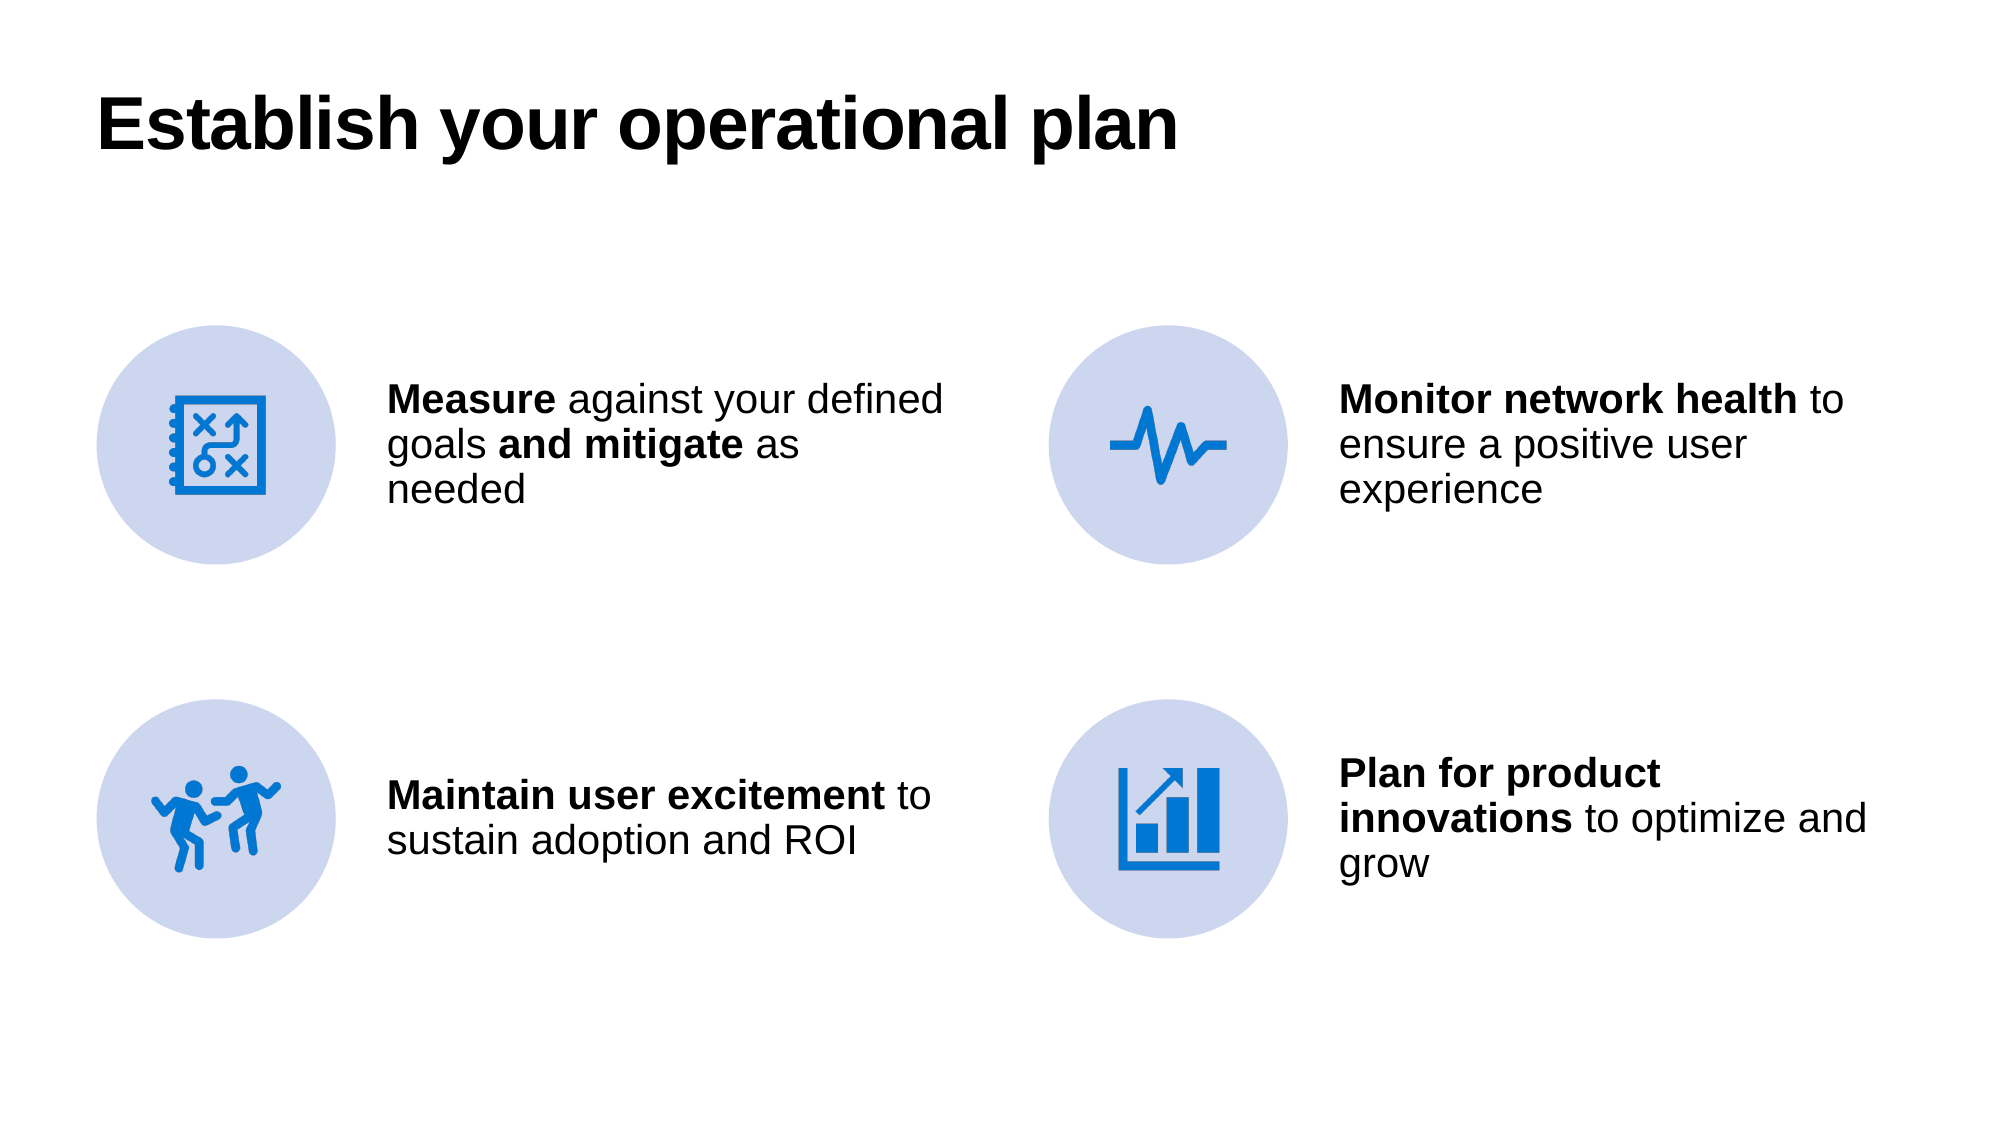

# Establish your operational plan
Measure against your defined goals and mitigate as needed
Monitor network health to ensure a positive user experience
Maintain user excitement to sustain adoption and ROI
Plan for product innovations to optimize and grow